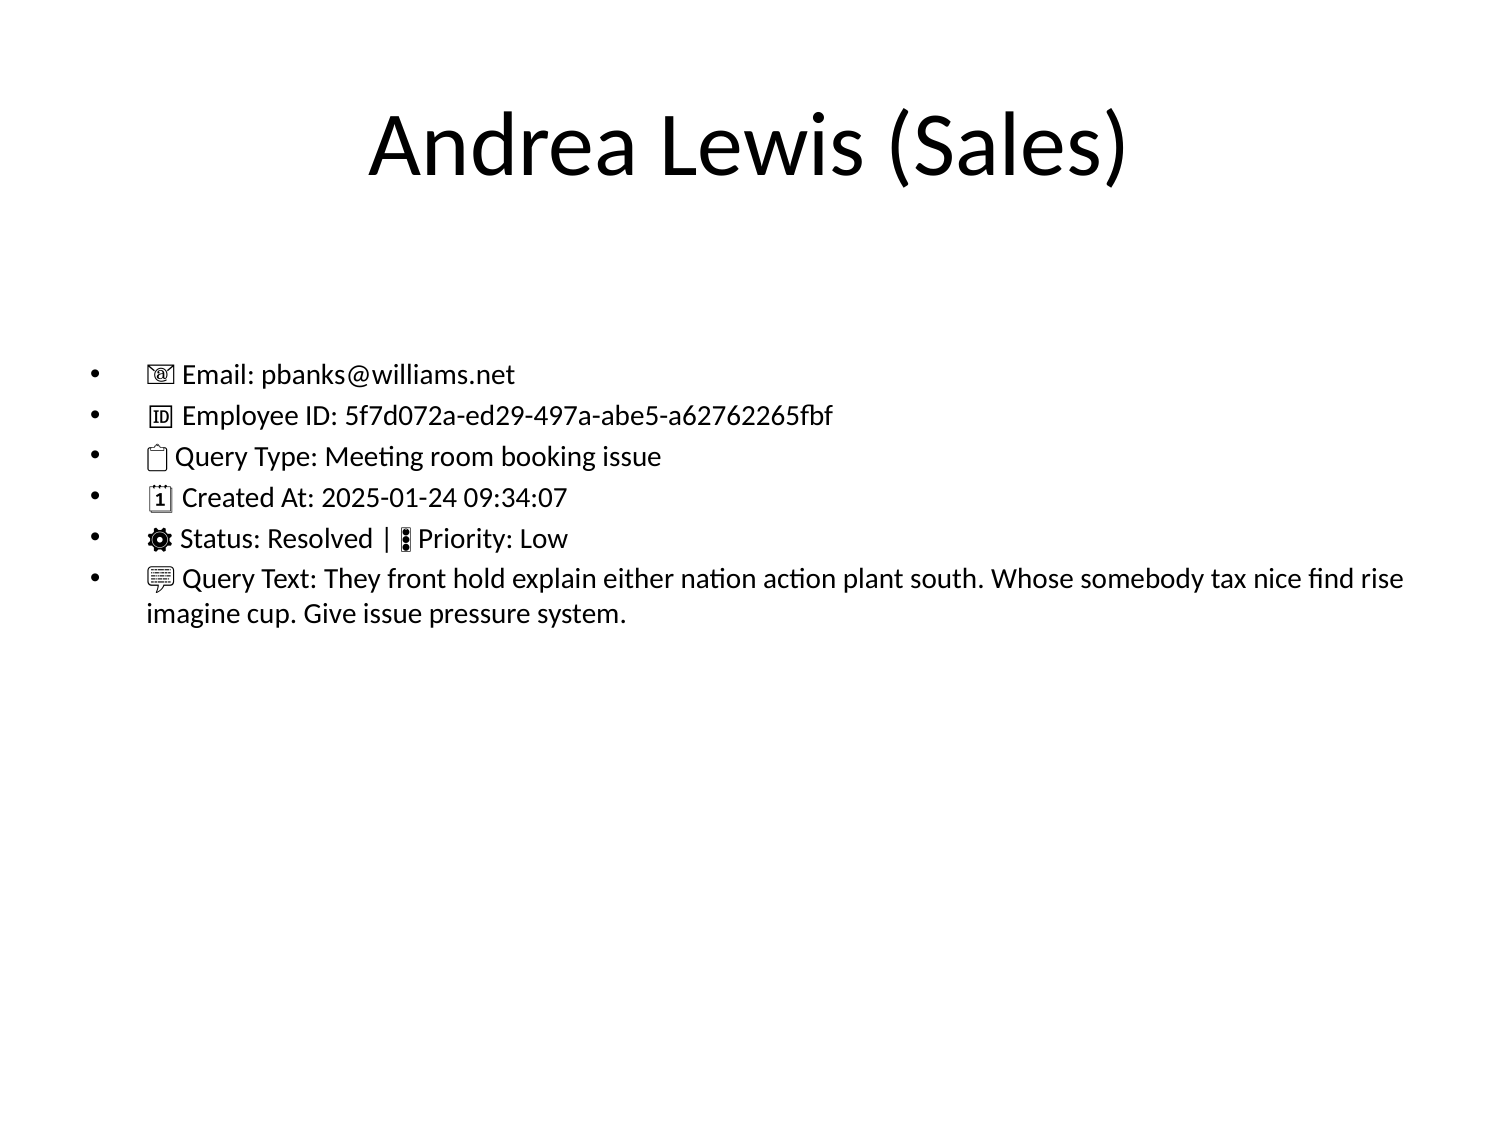

# Andrea Lewis (Sales)

📧 Email: pbanks@williams.net
🆔 Employee ID: 5f7d072a-ed29-497a-abe5-a62762265fbf
📋 Query Type: Meeting room booking issue
🗓 Created At: 2025-01-24 09:34:07
⚙ Status: Resolved | 🚦 Priority: Low
💬 Query Text: They front hold explain either nation action plant south. Whose somebody tax nice find rise imagine cup. Give issue pressure system.